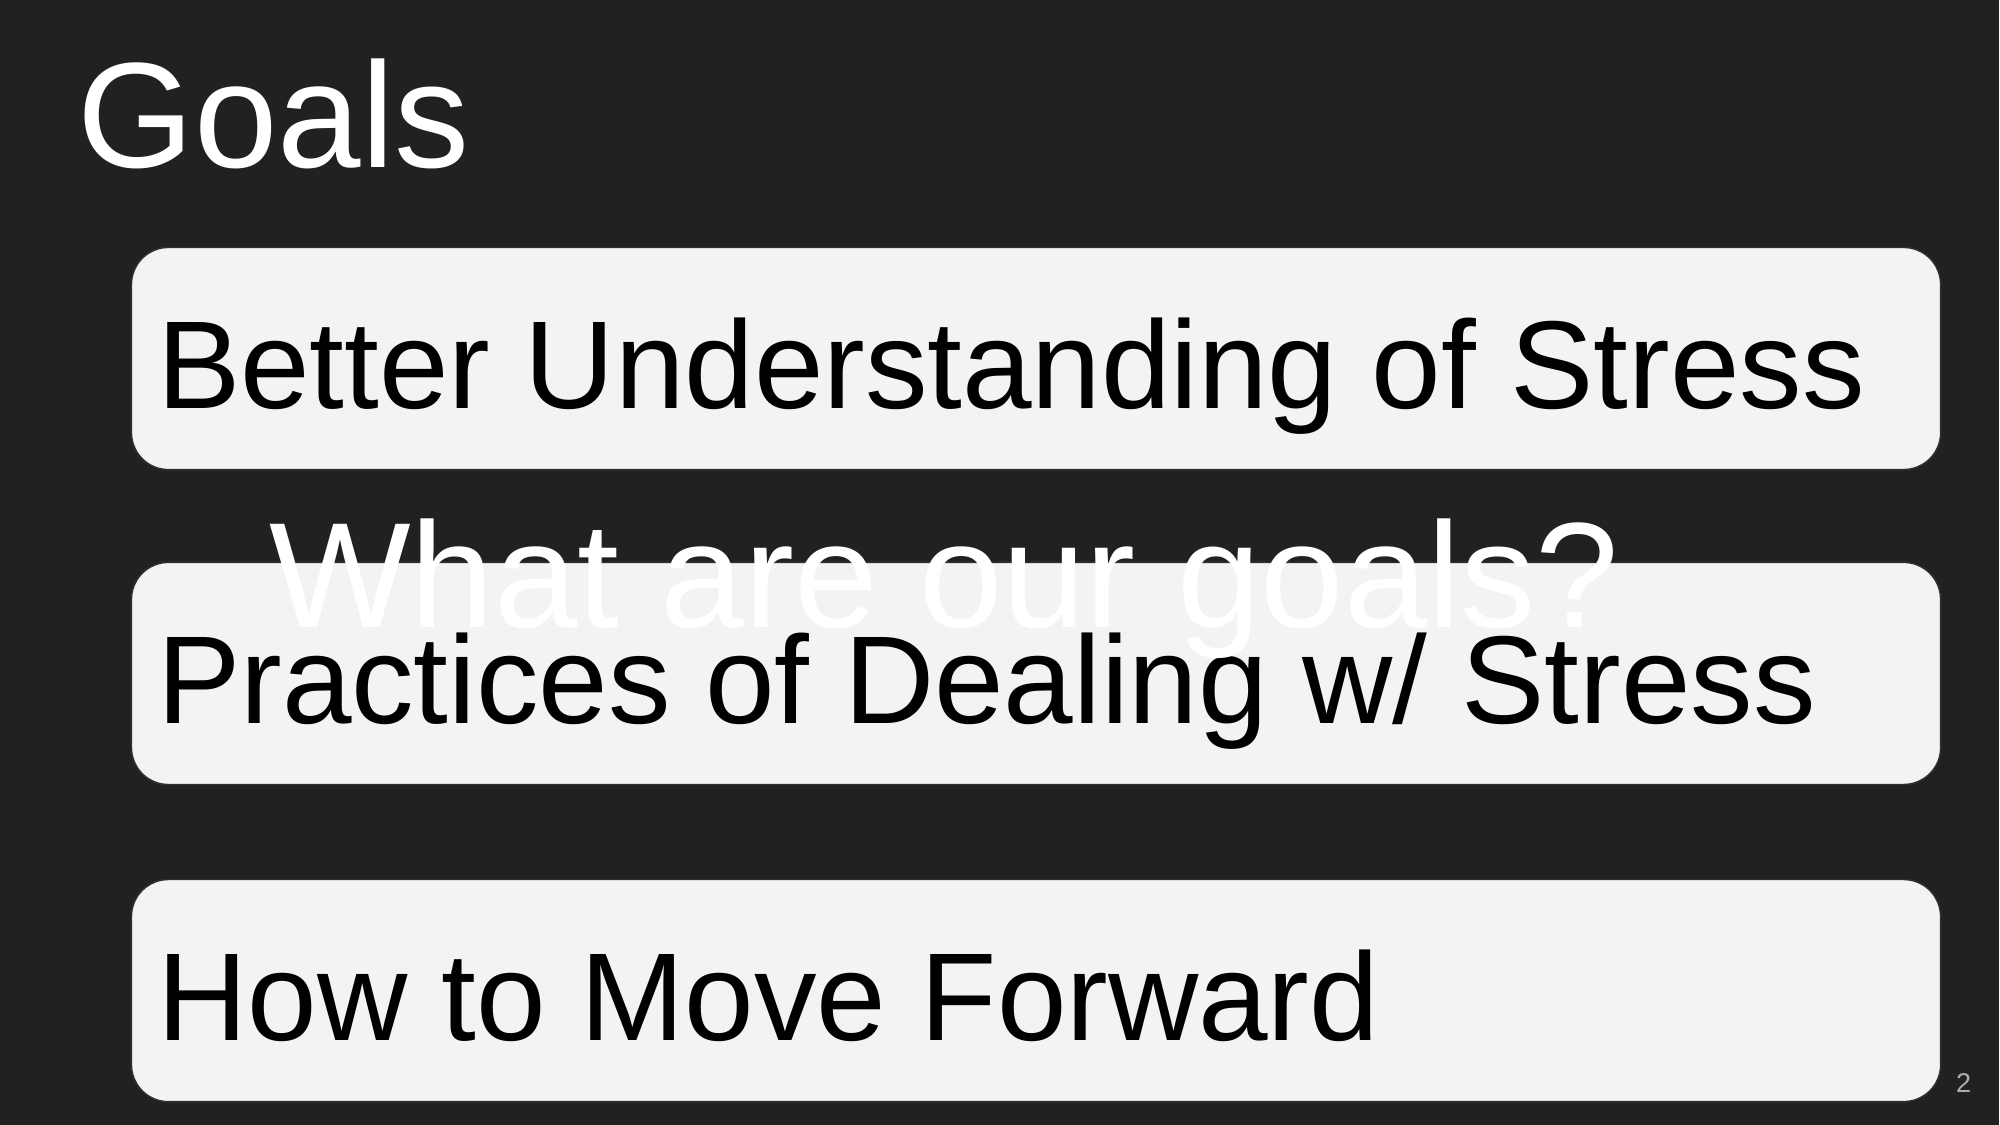

Goals
Better Understanding of Stress
# What are our goals?
Practices of Dealing w/ Stress
How to Move Forward
2